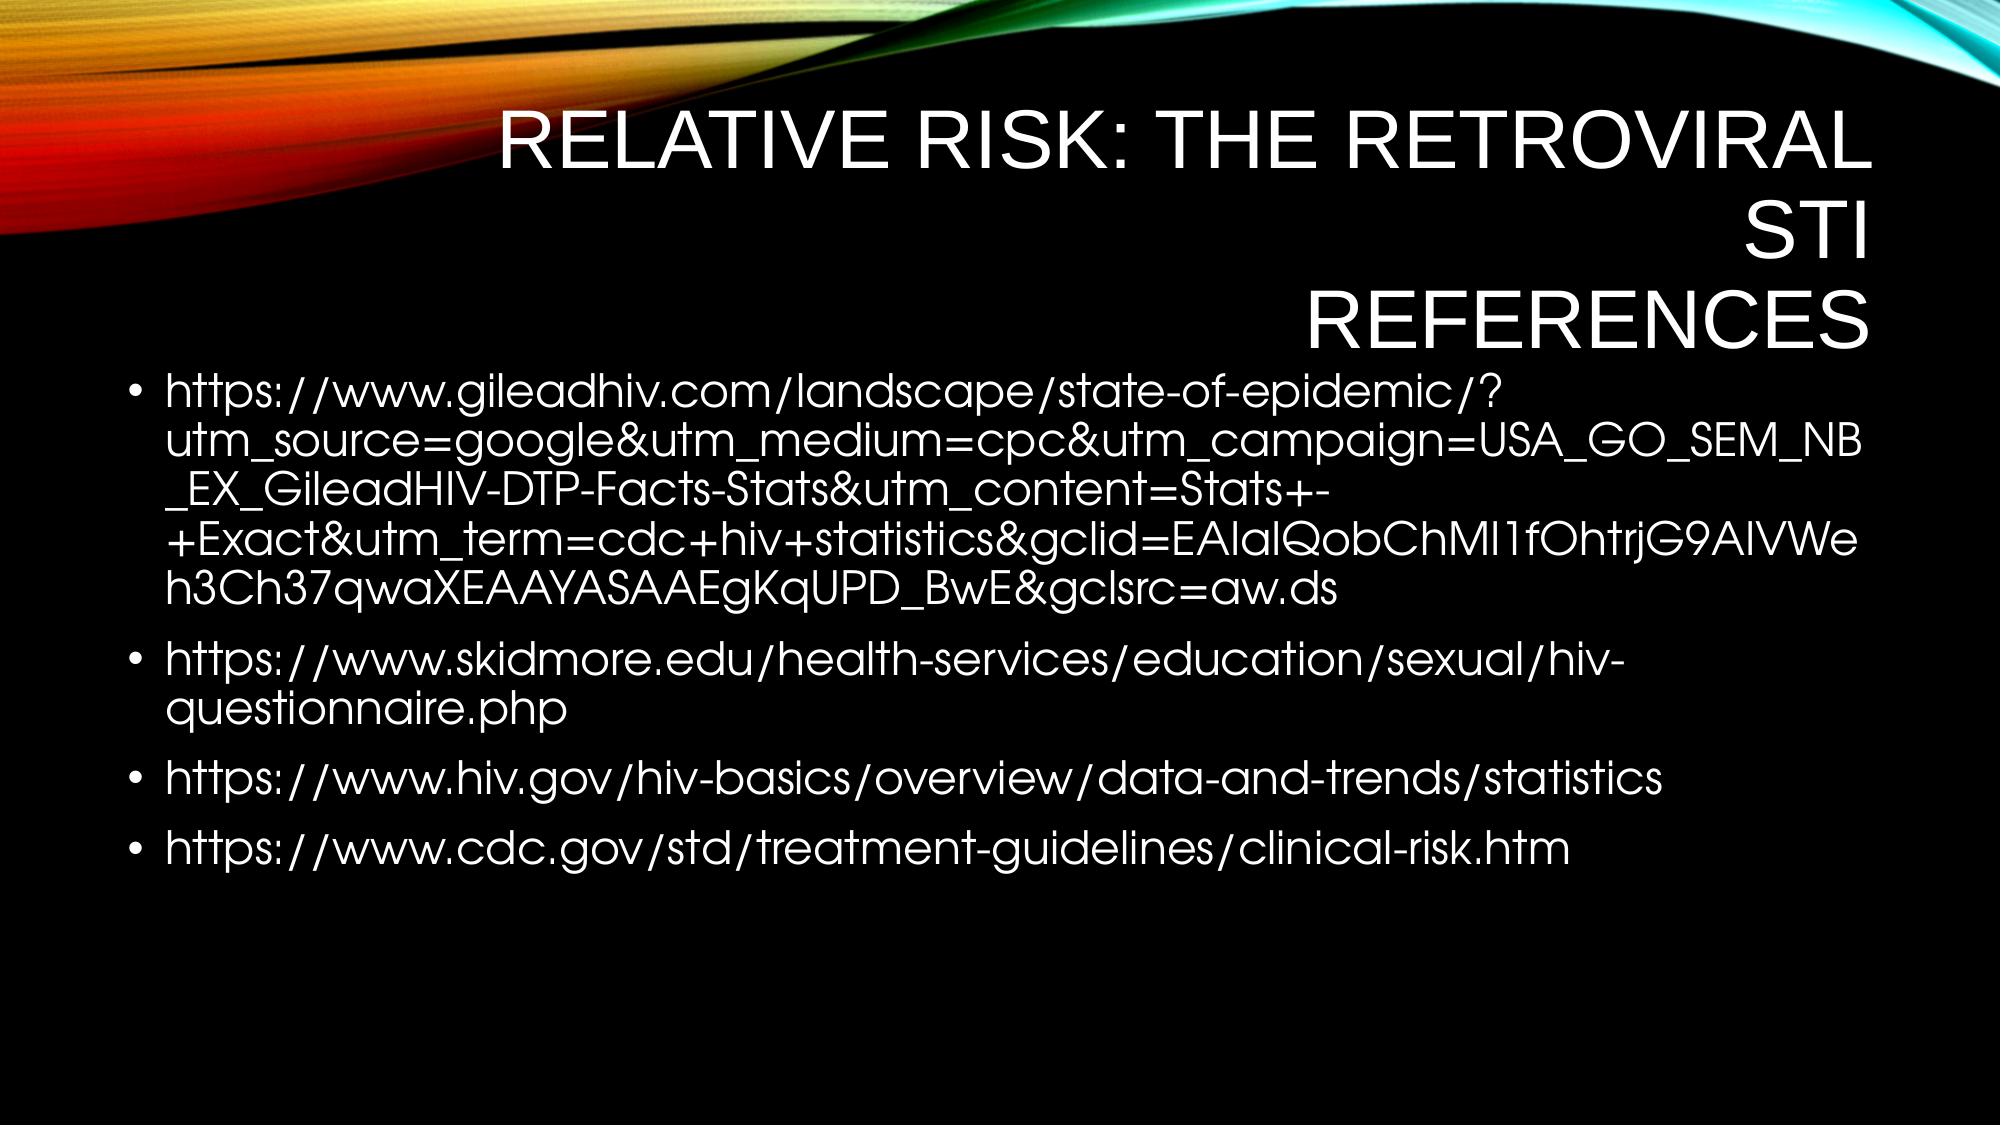

# Relative Risk: The Retroviral STI References
https://www.gileadhiv.com/landscape/state-of-epidemic/?utm_source=google&utm_medium=cpc&utm_campaign=USA_GO_SEM_NB_EX_GileadHIV-DTP-Facts-Stats&utm_content=Stats+-+Exact&utm_term=cdc+hiv+statistics&gclid=EAIaIQobChMI1fOhtrjG9AIVWeh3Ch37qwaXEAAYASAAEgKqUPD_BwE&gclsrc=aw.ds
https://www.skidmore.edu/health-services/education/sexual/hiv-questionnaire.php
https://www.hiv.gov/hiv-basics/overview/data-and-trends/statistics
https://www.cdc.gov/std/treatment-guidelines/clinical-risk.htm